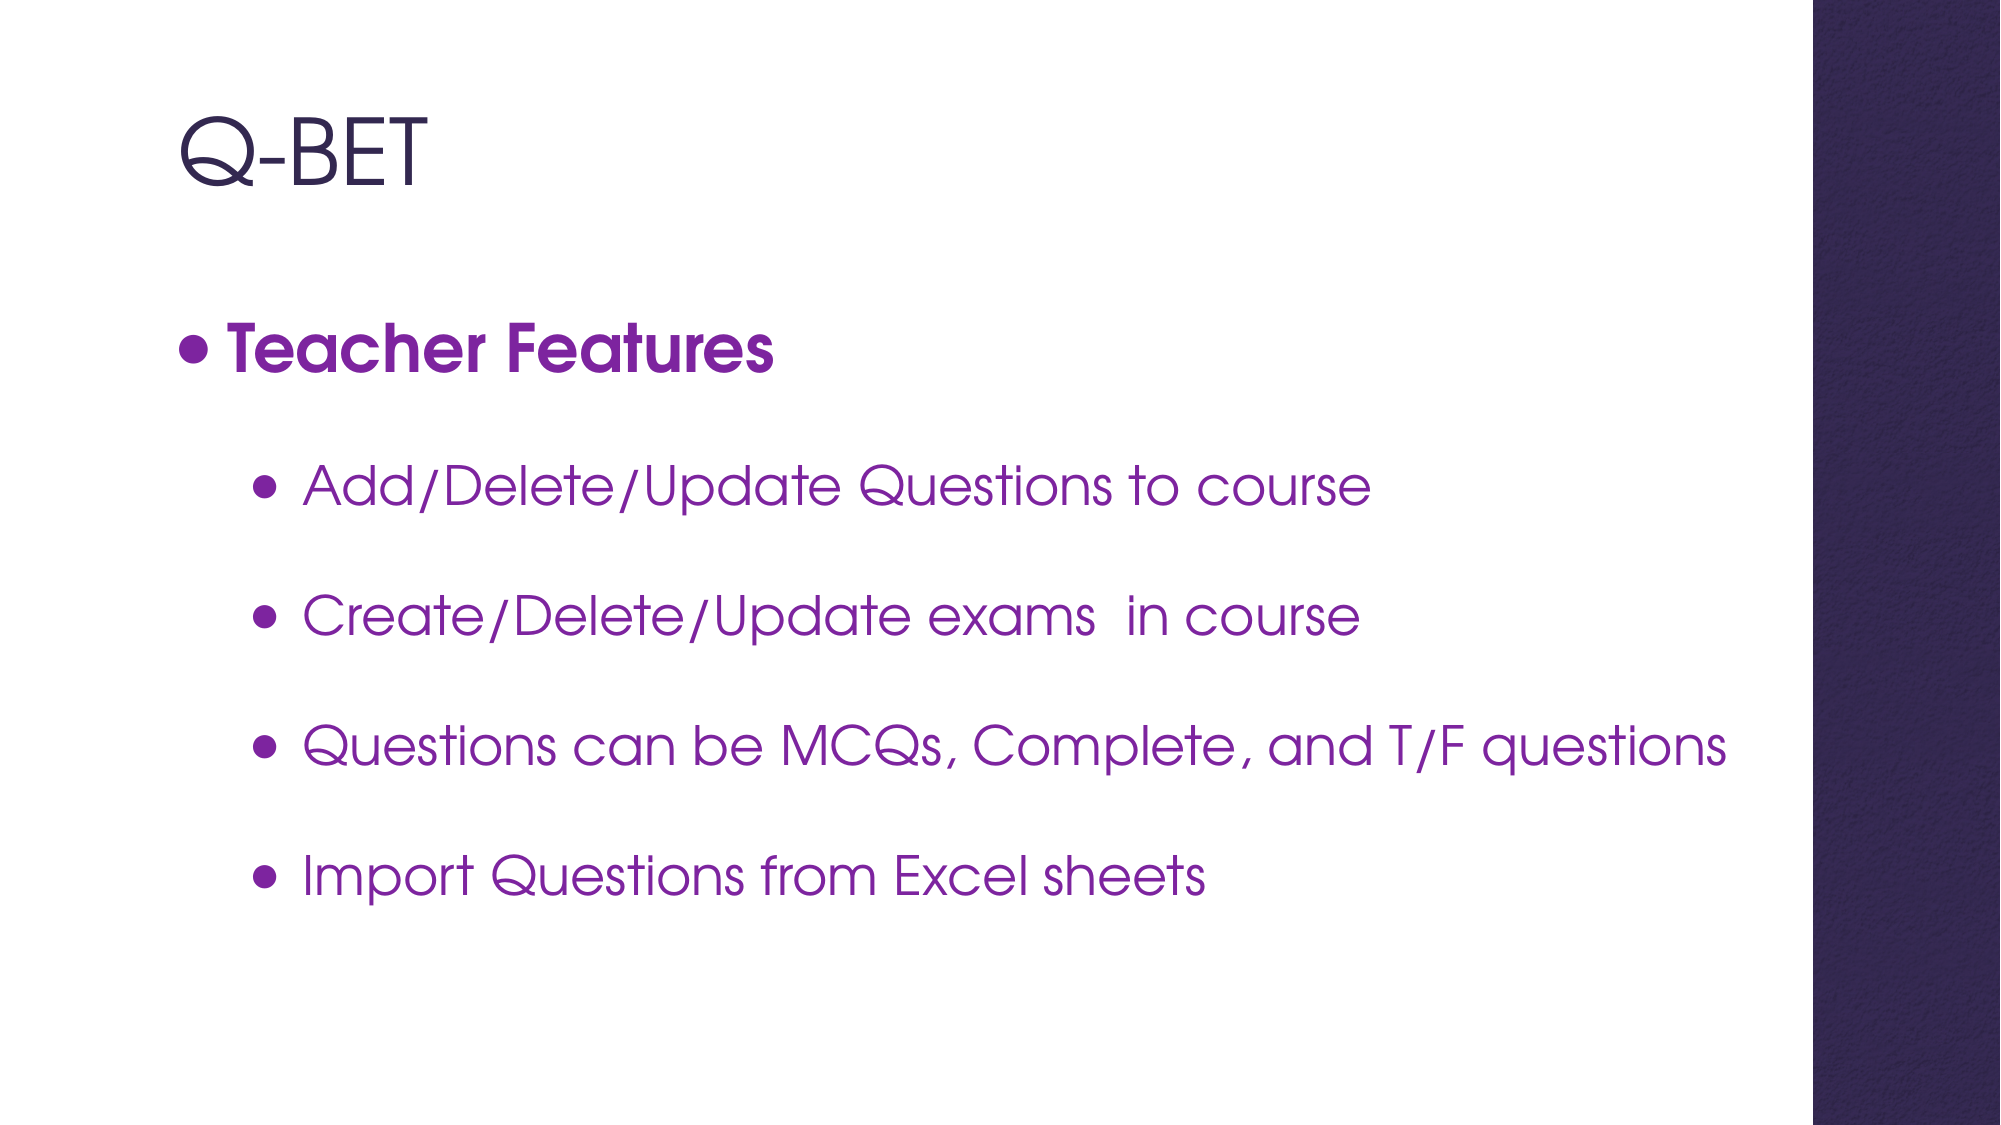

Q-BET
Teacher Features
Add/Delete/Update Questions to course
Create/Delete/Update exams  in course
Questions can be MCQs, Complete, and T/F questions
Import Questions from Excel sheets